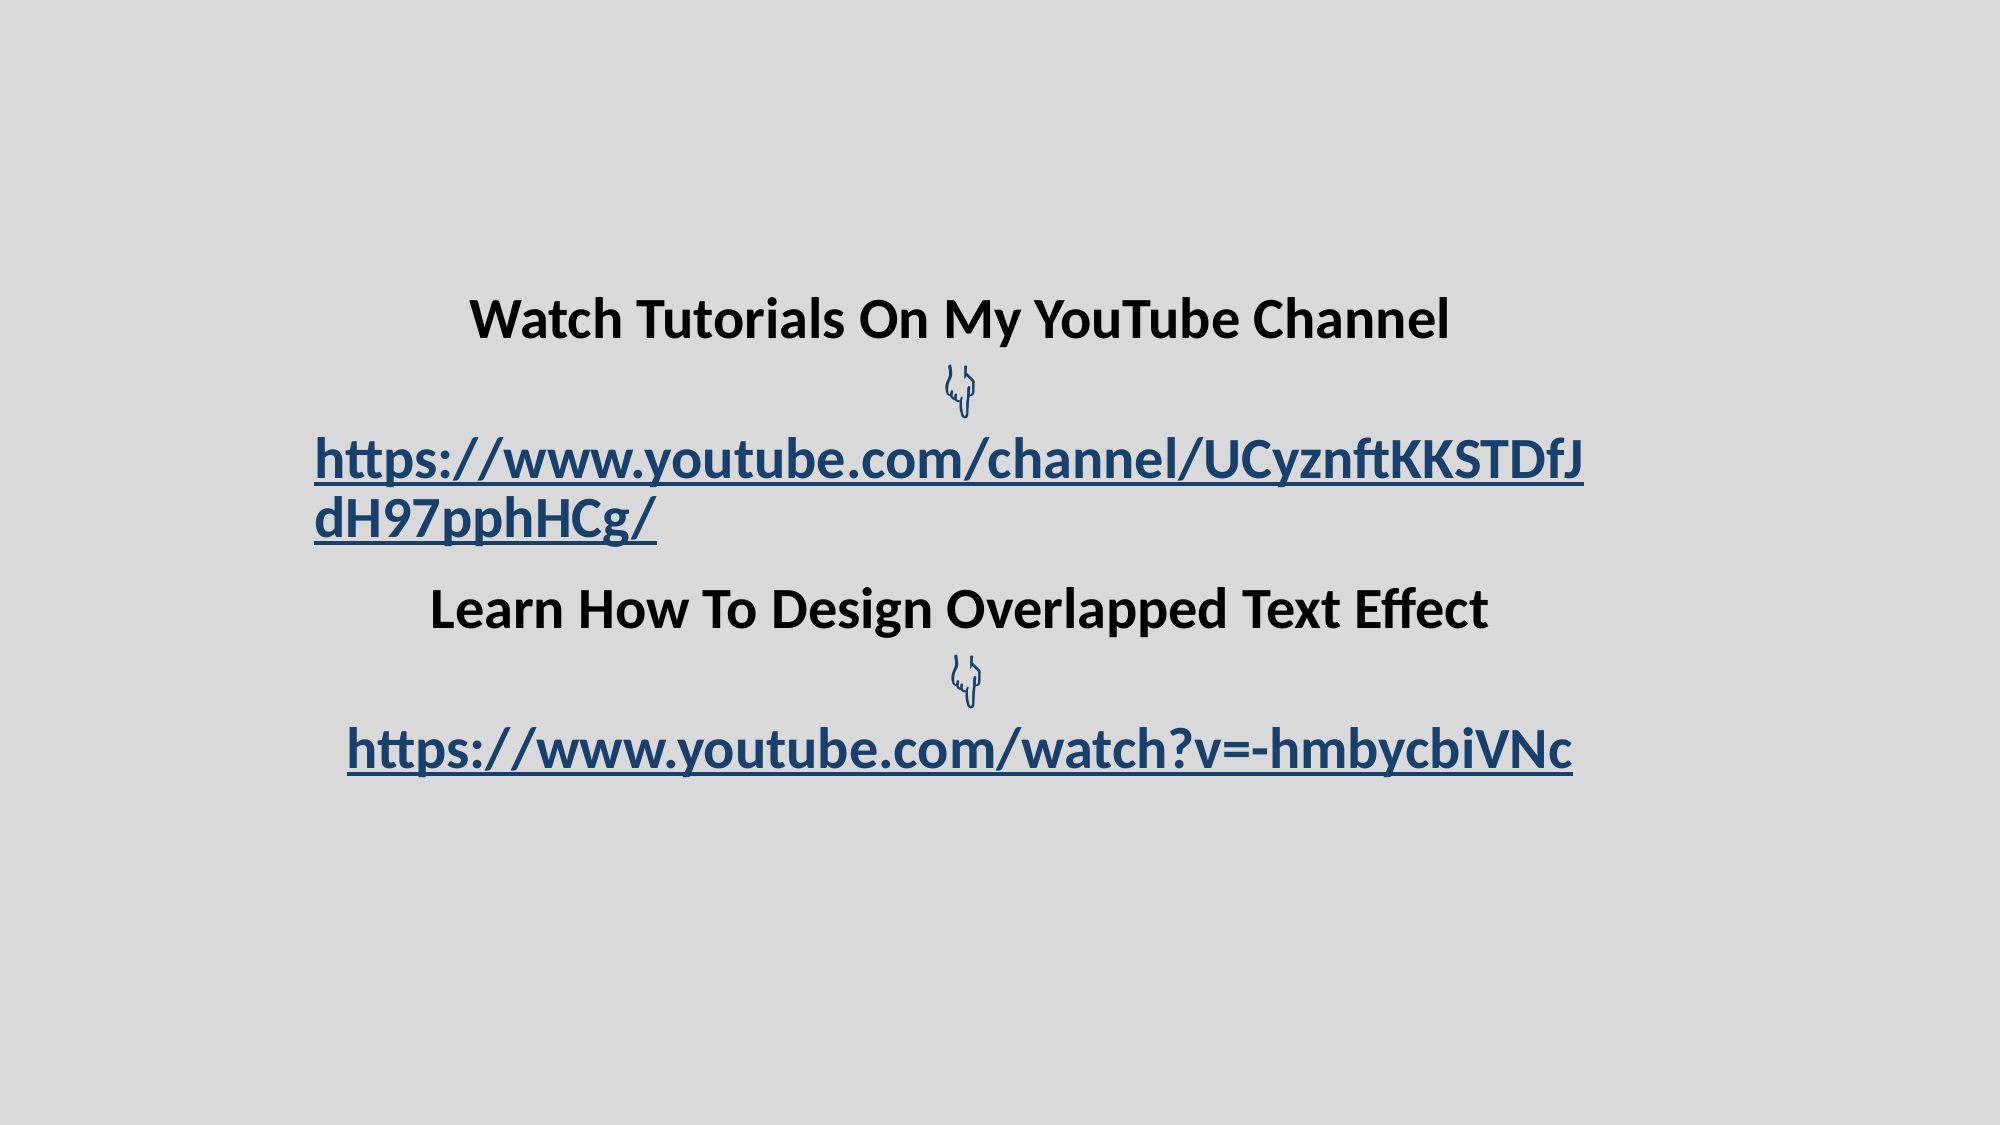

Watch Tutorials On My YouTube Channel
👇
https://www.youtube.com/channel/UCyznftKKSTDfJdH97pphHCg/

Learn How To Design Overlapped Text Effect
 👇
https://www.youtube.com/watch?v=-hmbycbiVNc